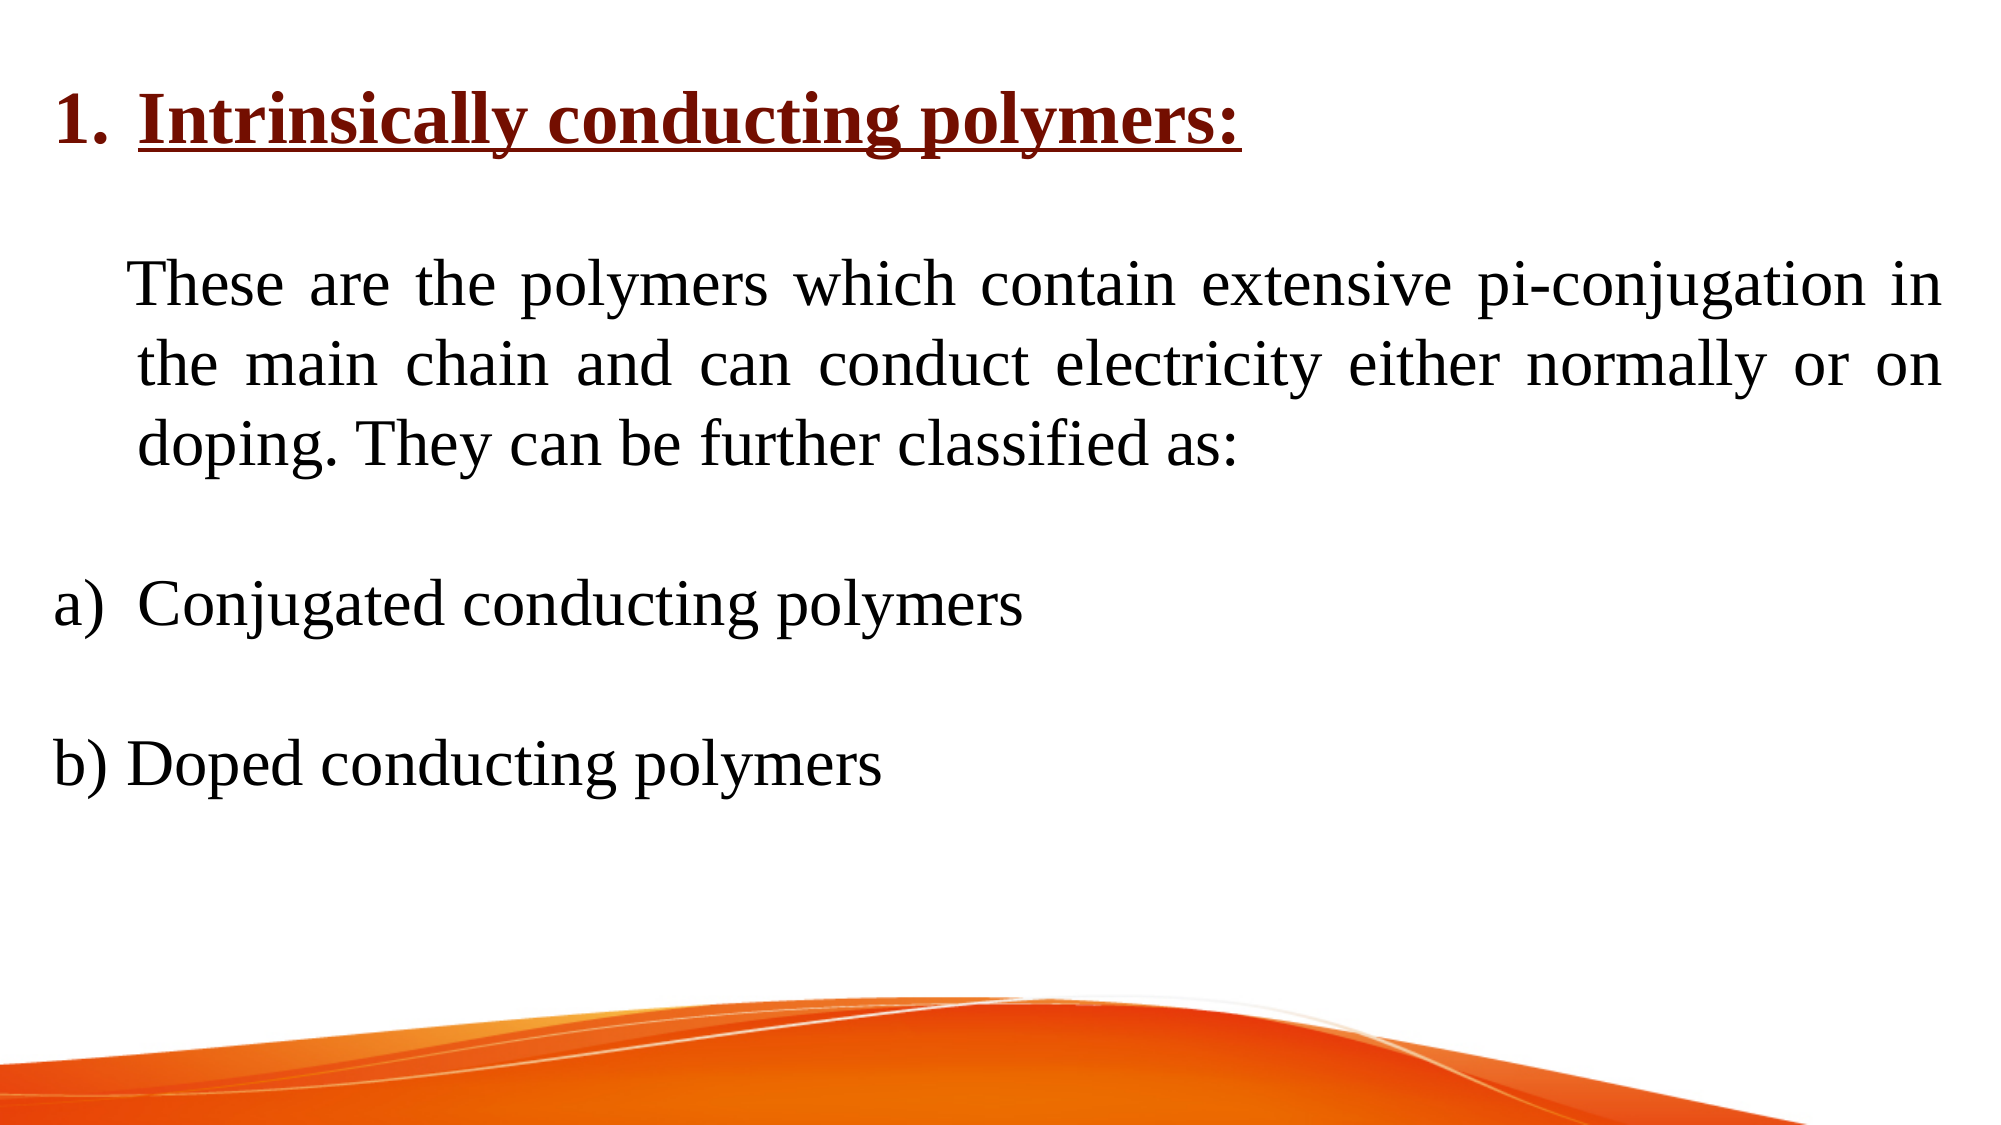

Intrinsically conducting polymers:

   These are the polymers which contain extensive pi-conjugation in the main chain and can conduct electricity either normally or on doping. They can be further classified as:

Conjugated conducting polymers

b) Doped conducting polymers